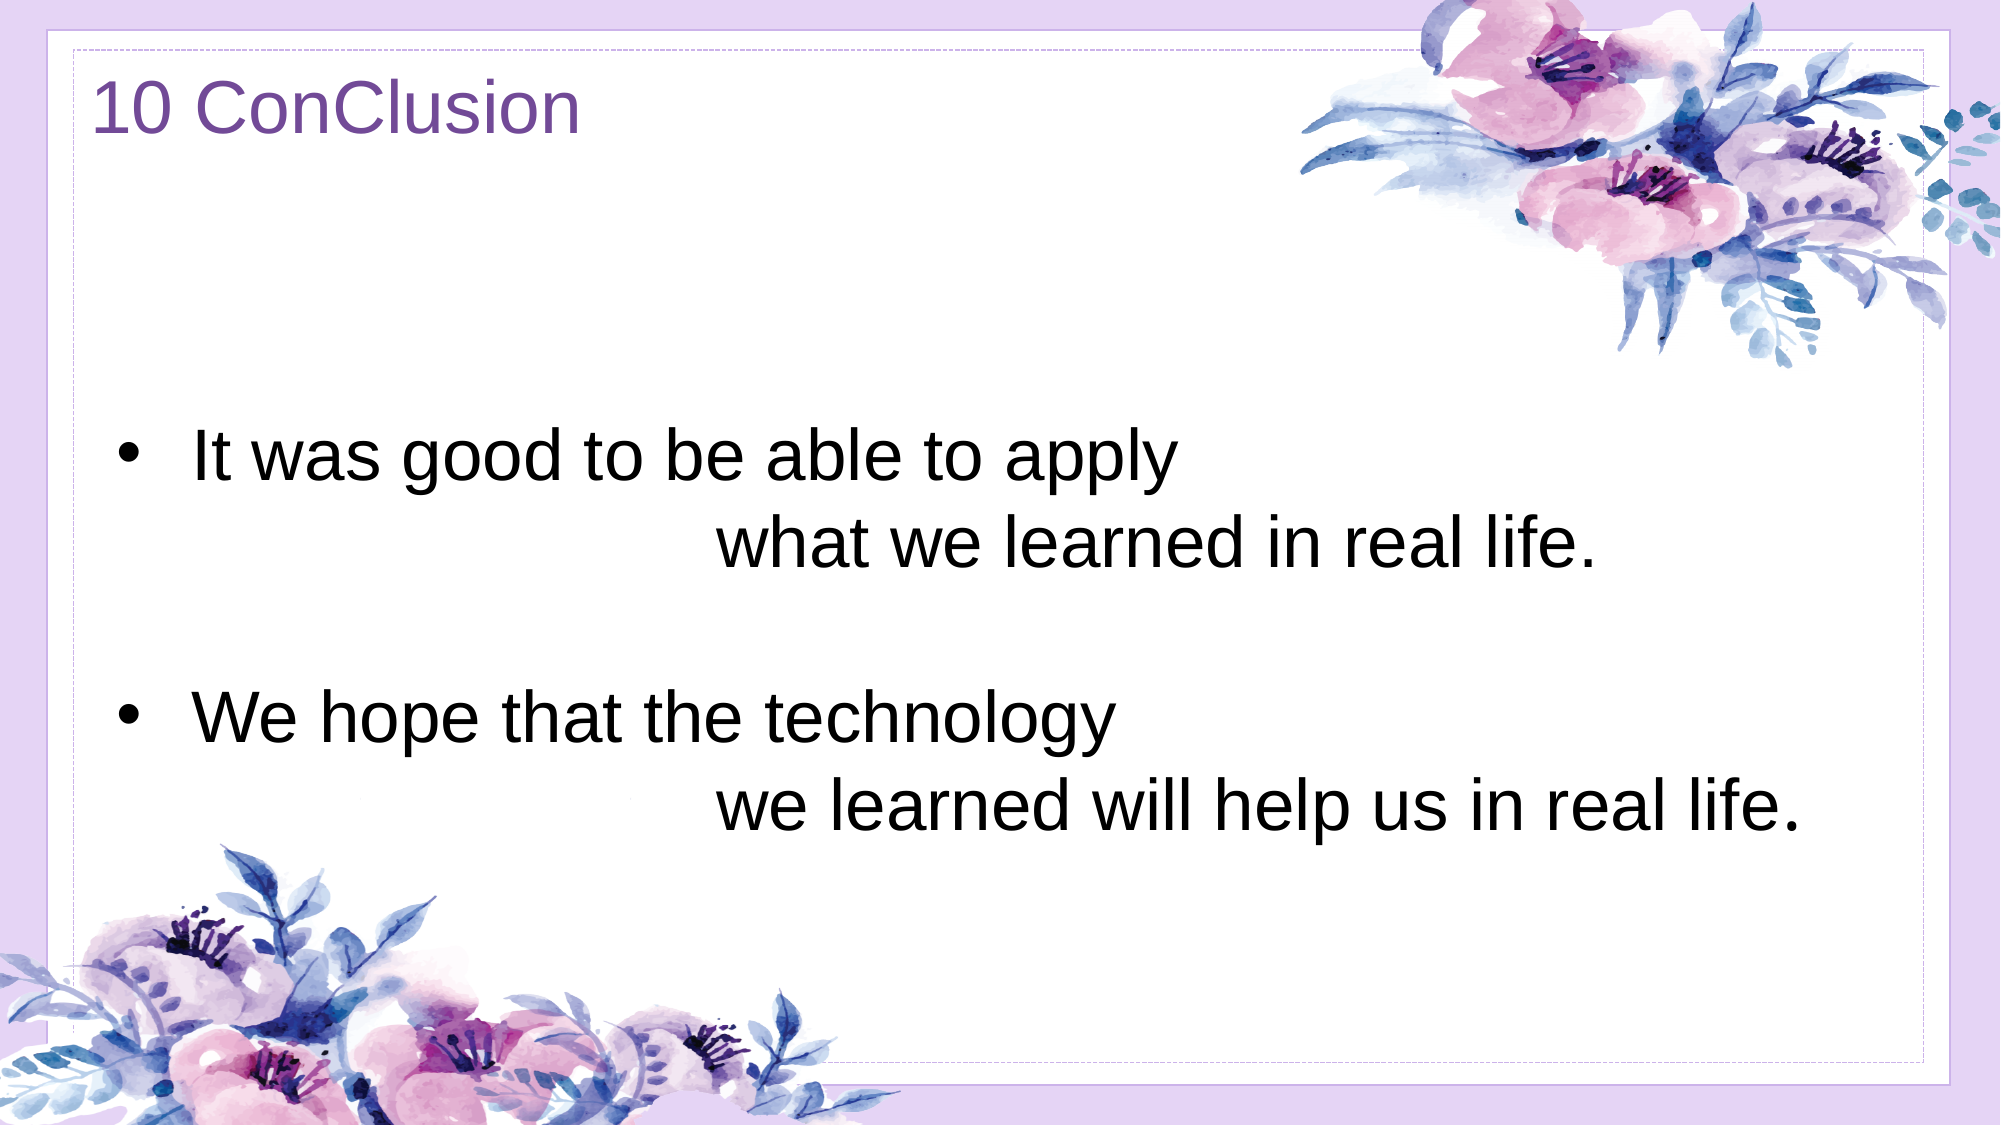

10 ConClusion
It was good to be able to apply
				what we learned in real life.

We hope that the technology
				we learned will help us in real life.